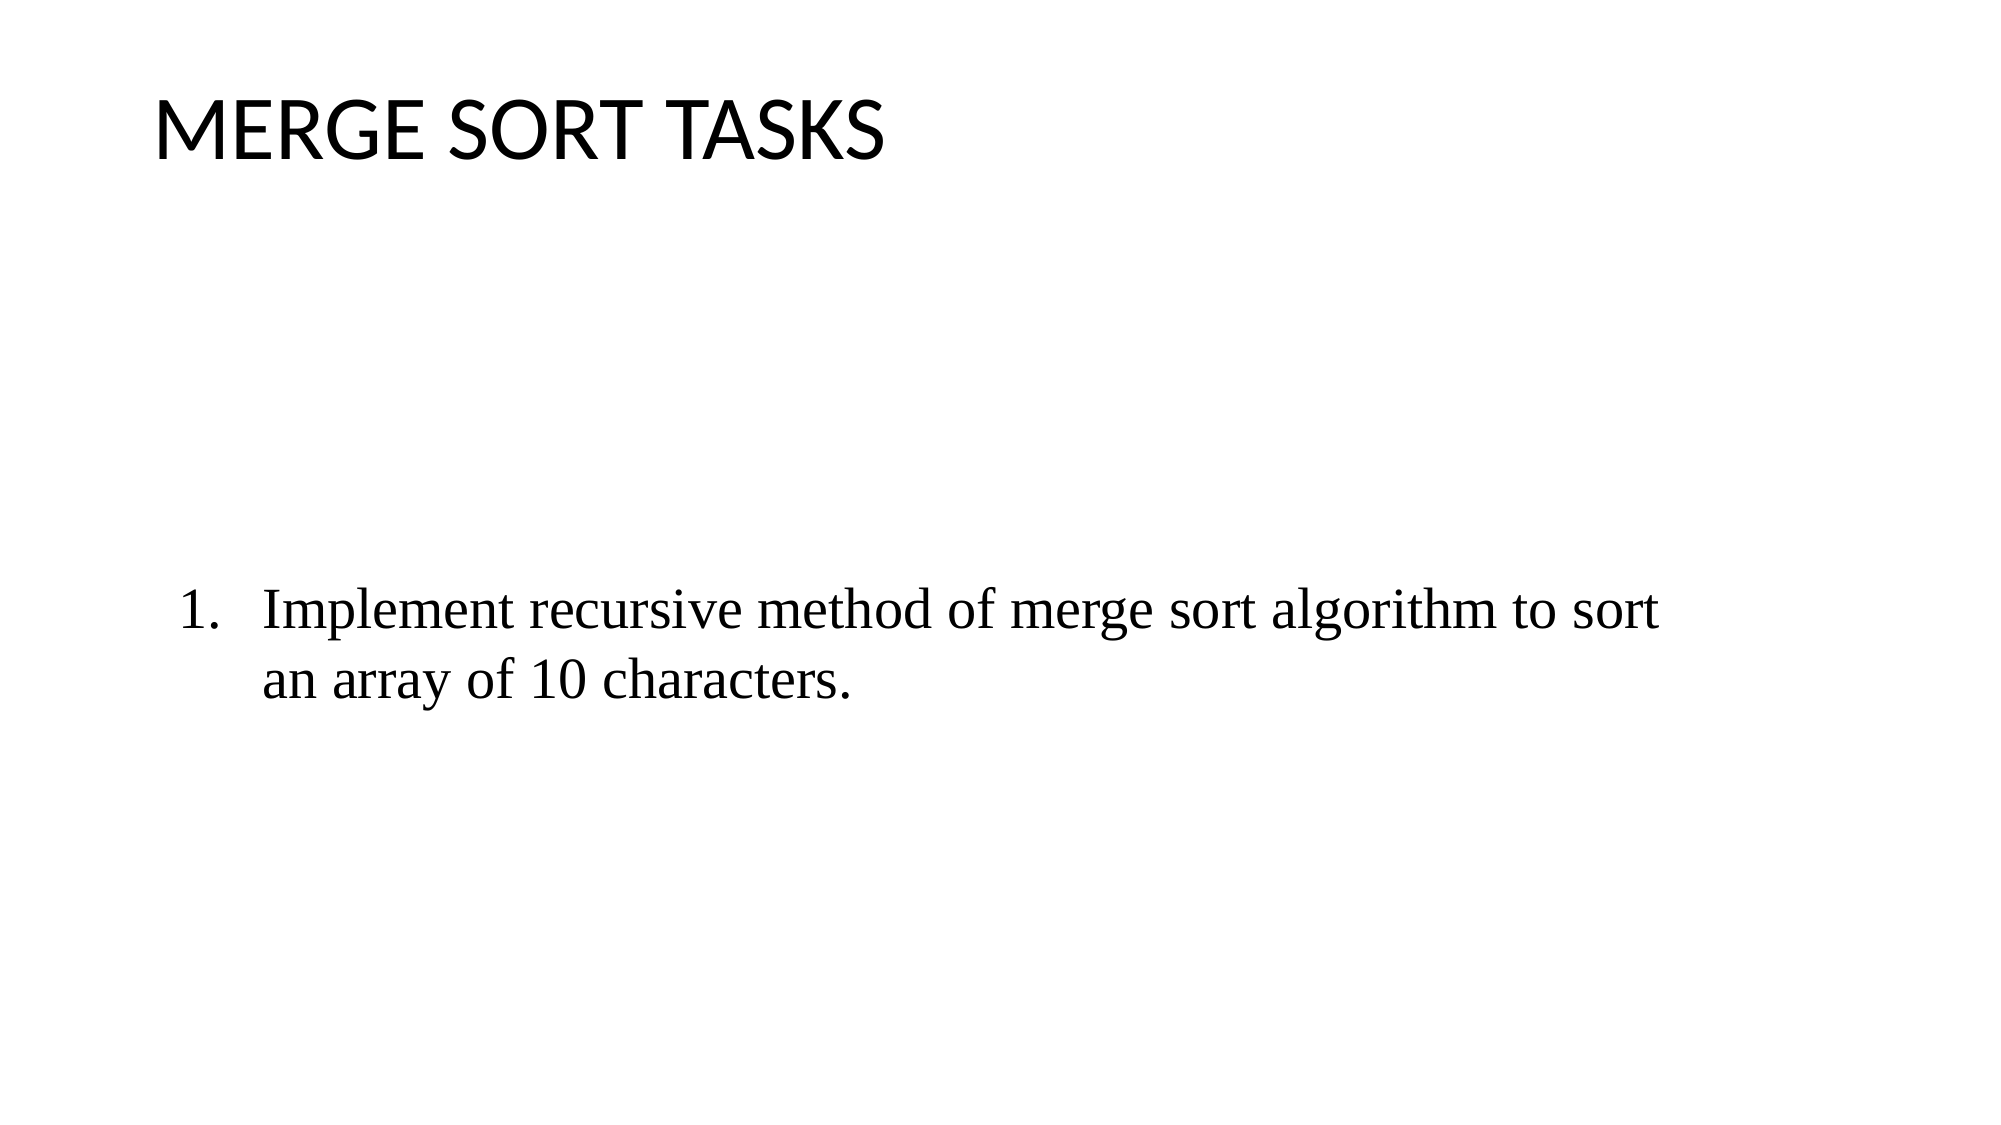

# MERGE SORT TASKS

Implement recursive method of merge sort algorithm to sort an array of 10 characters.